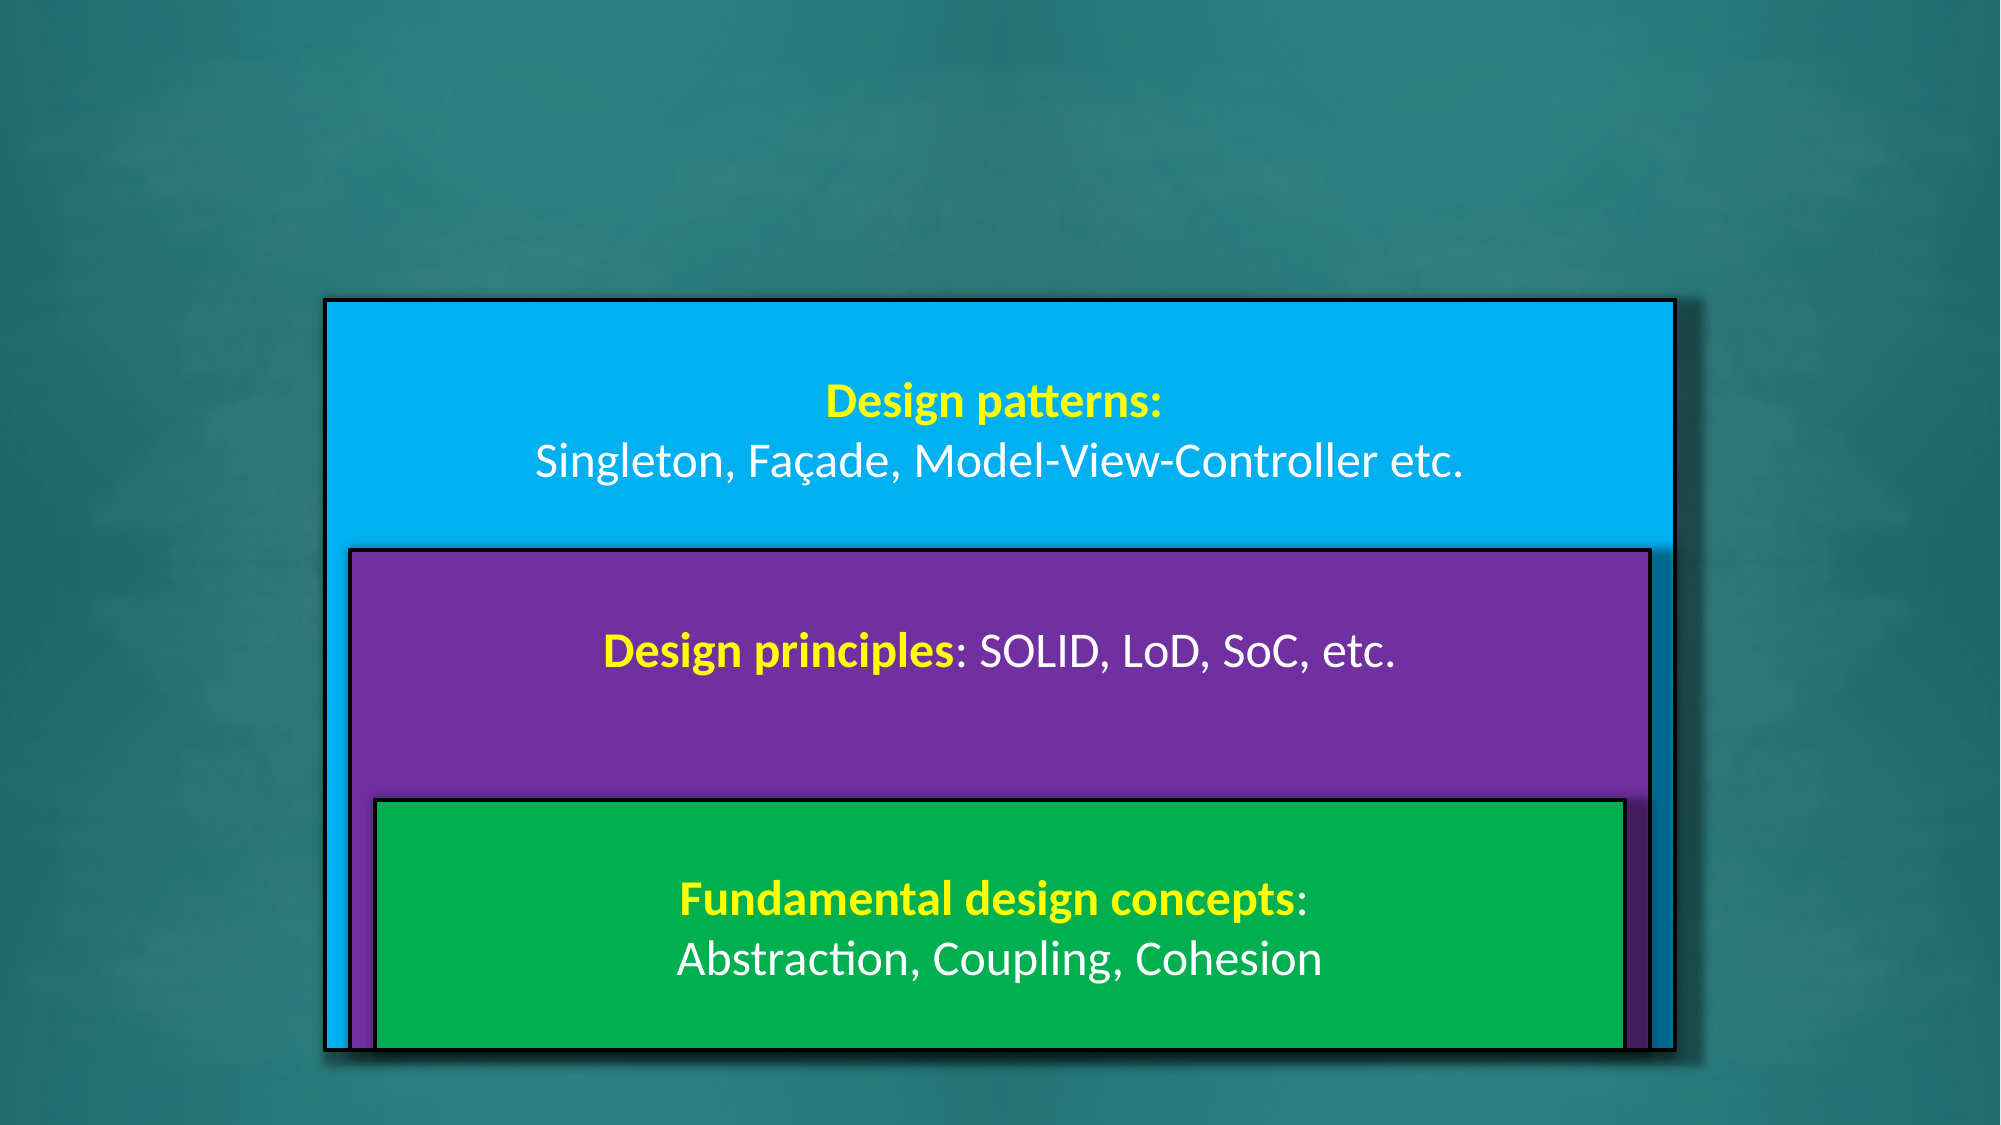

Design patterns:
Singleton, Façade, Model-View-Controller etc.
Design principles: SOLID, LoD, SoC, etc.
Fundamental design concepts:
Abstraction, Coupling, Cohesion